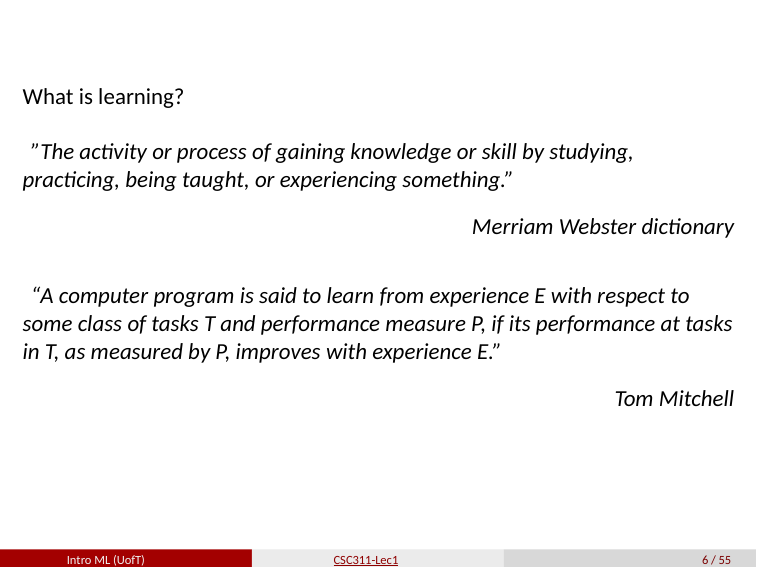

What is learning?

”The activity or process of gaining knowledge or skill by studying, practicing, being taught, or experiencing something.”
Merriam Webster dictionary

“A computer program is said to learn from experience E with respect to some class of tasks T and performance measure P, if its performance at tasks in T, as measured by P, improves with experience E.”
Tom Mitchell

Intro ML (UofT)
CSC311-Lec1
6 / 55